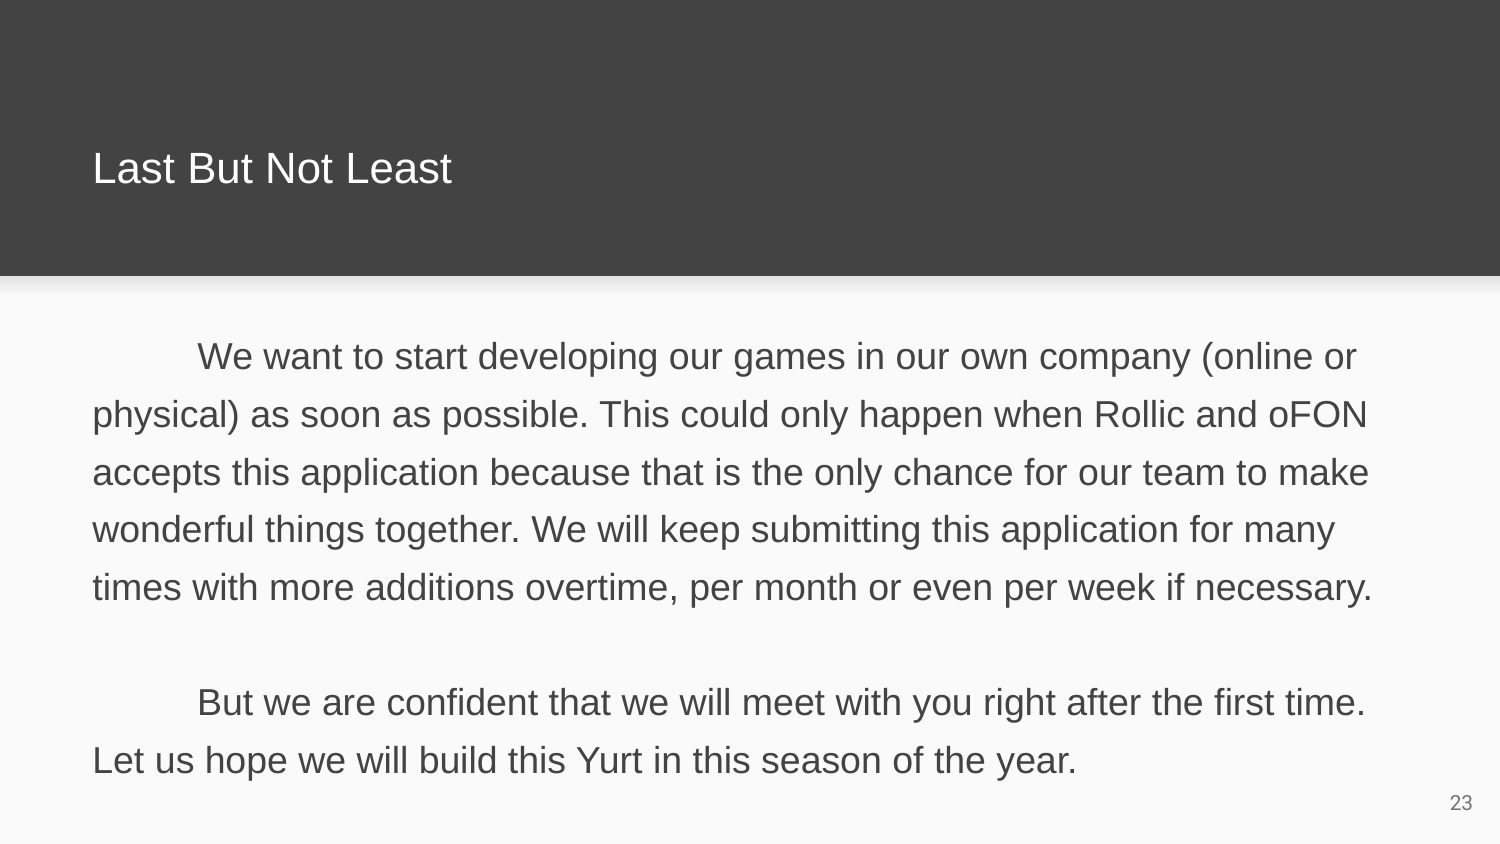

# Last But Not Least

          We want to start developing our games in our own company (online or physical) as soon as possible. This could only happen when Rollic and oFON accepts this application because that is the only chance for our team to make wonderful things together. We will keep submitting this application for many times with more additions overtime, per month or even per week if necessary.
          But we are confident that we will meet with you right after the first time. Let us hope we will build this Yurt in this season of the year.
23